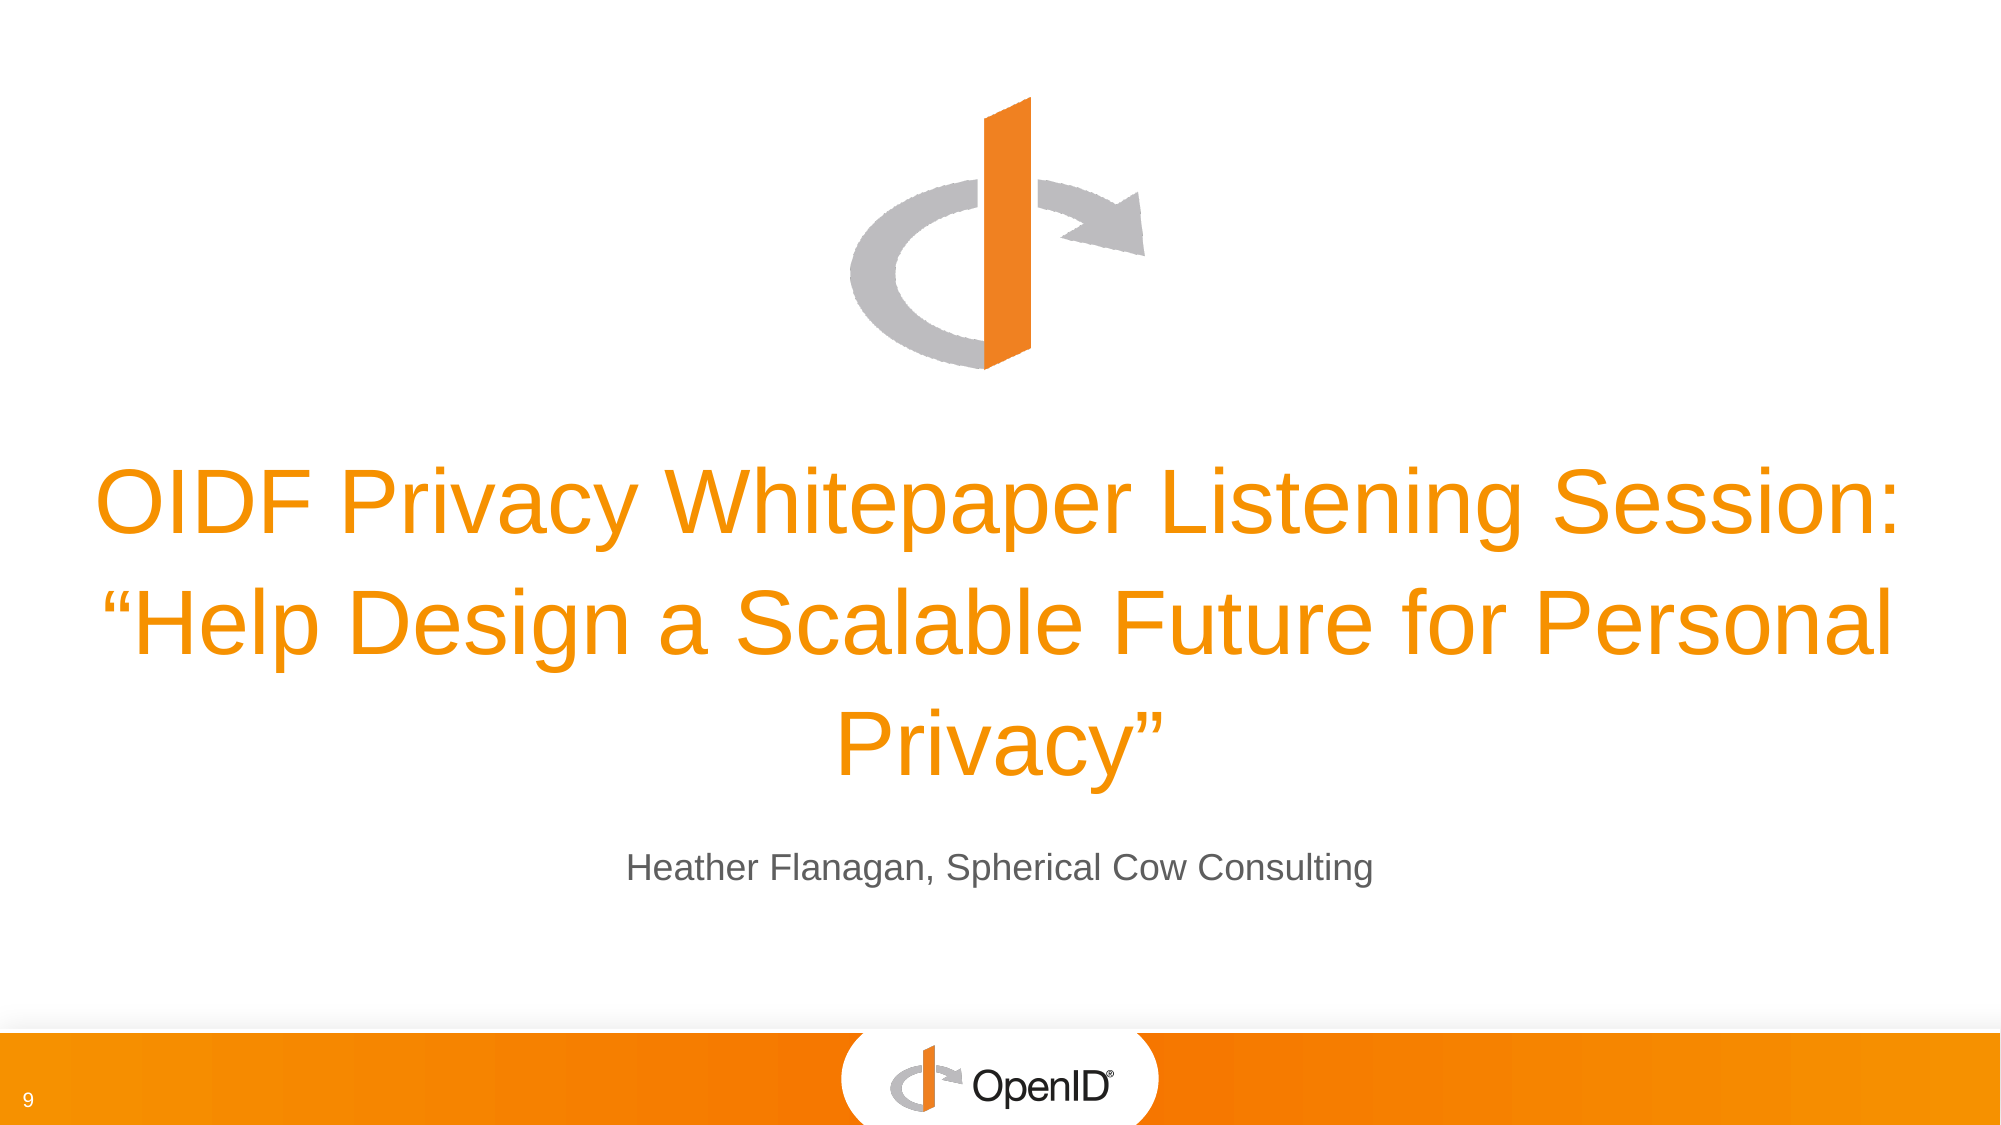

OIDF Privacy Whitepaper Listening Session: “Help Design a Scalable Future for Personal Privacy”
Heather Flanagan, Spherical Cow Consulting